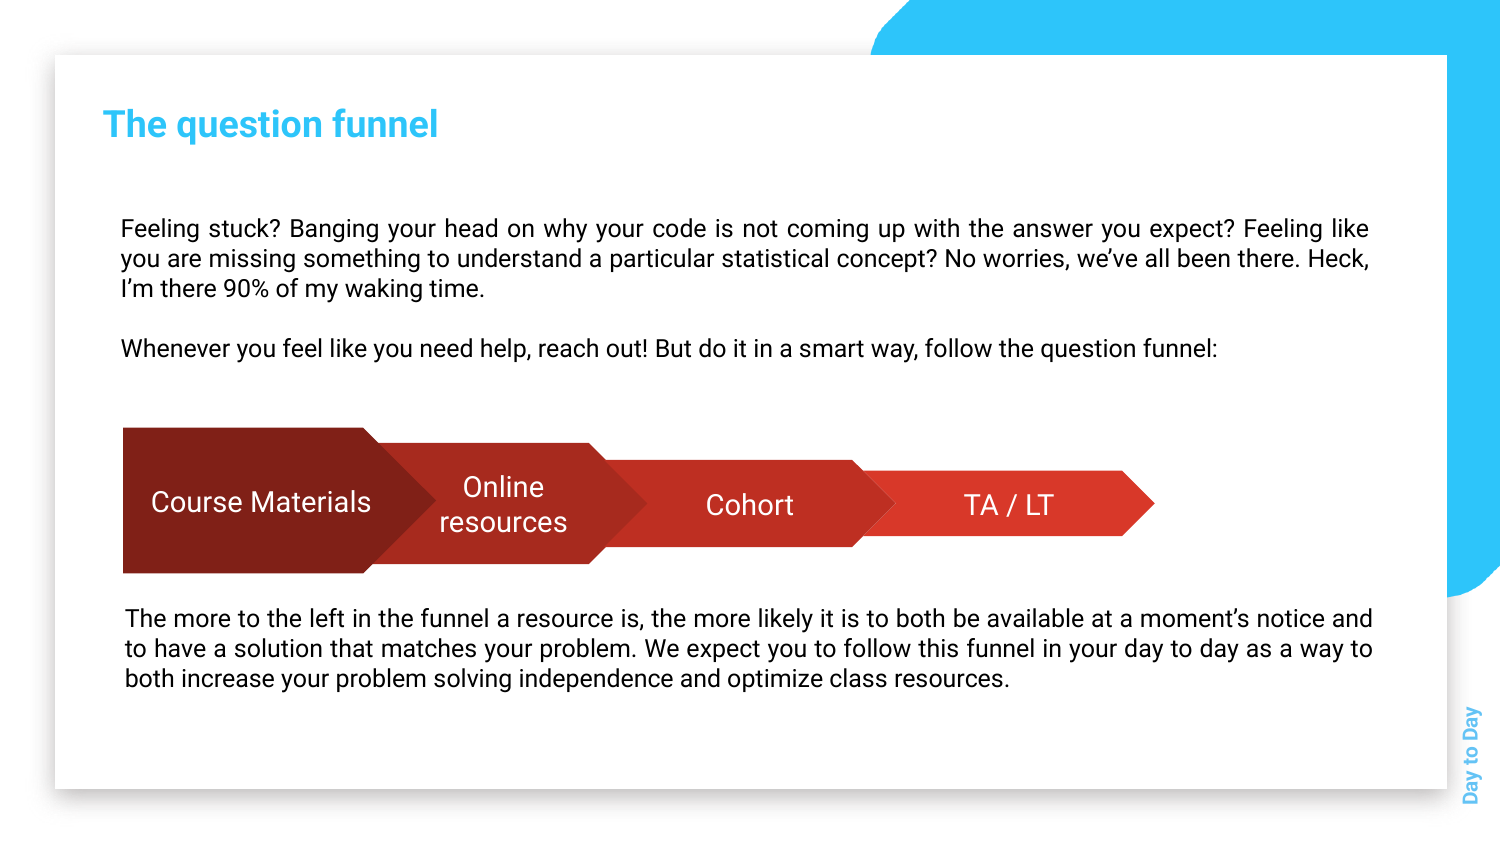

The question funnel

Feeling stuck? Banging your head on why your code is not coming up with the answer you expect? Feeling like you are missing something to understand a particular statistical concept? No worries, we’ve all been there. Heck, I’m there 90% of my waking time.

Whenever you feel like you need help, reach out! But do it in a smart way, follow the question funnel:
Course Materials
Online resources
Cohort
TA / LT

The more to the left in the funnel a resource is, the more likely it is to both be available at a moment’s notice and to have a solution that matches your problem. We expect you to follow this funnel in your day to day as a way to both increase your problem solving independence and optimize class resources.
Day to Day